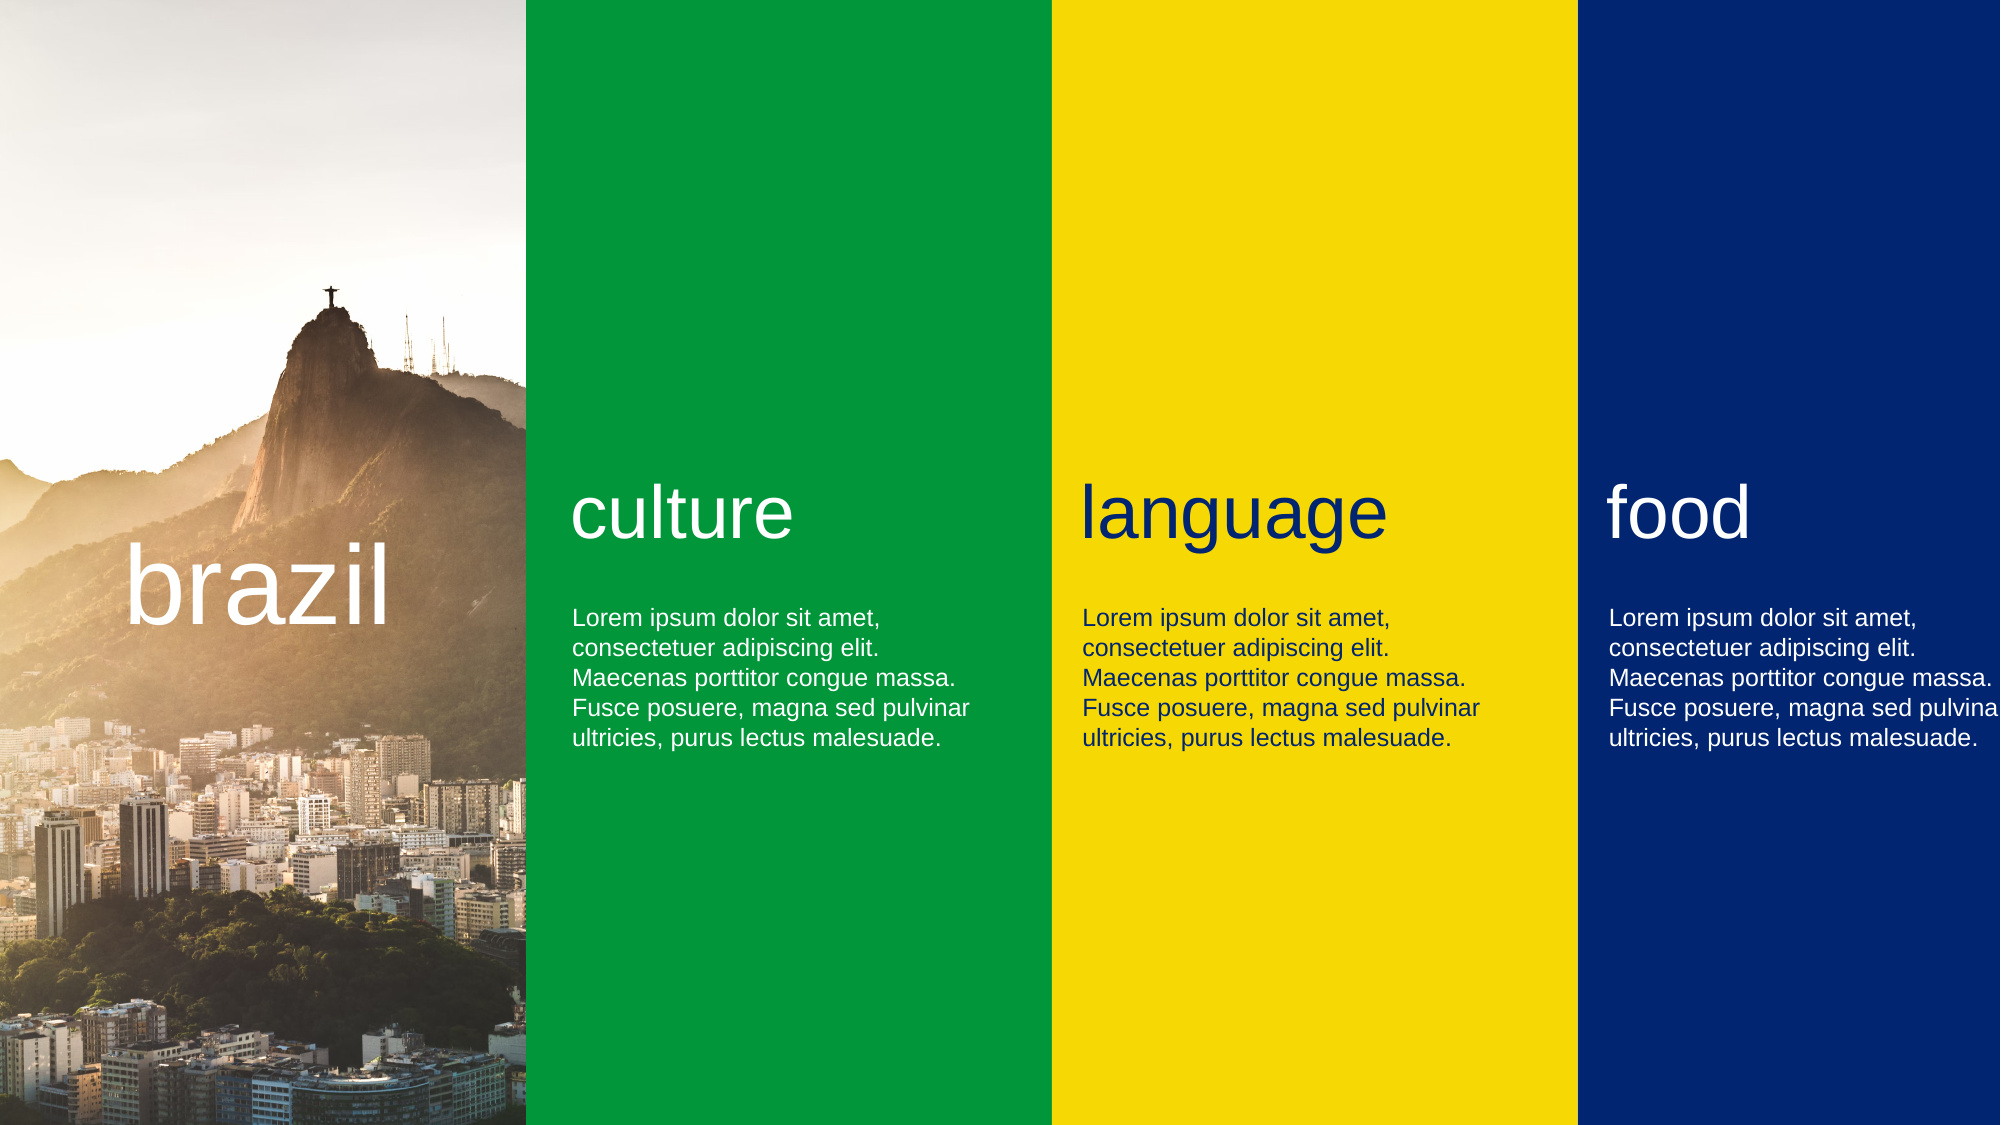

culture
language
food
flag
Lorem ipsum dolor sit amet, consectetuer adipiscing elit. Maecenas porttitor congue massa. Fusce posuere, magna sed pulvinar ultricies, purus lectus malesuade.
Lorem ipsum dolor sit amet, consectetuer adipiscing elit. Maecenas porttitor congue massa. Fusce posuere, magna sed pulvinar ultricies, purus lectus malesuade.
Lorem ipsum dolor sit amet, consectetuer adipiscing elit. Maecenas porttitor congue massa. Fusce posuere, magna sed pulvinar ultricies, purus lectus malesuade.
Lorem ipsum dolor sit amet, consectetuer adipiscing elit. Maecenas porttitor congue massa. Fusce posuere, magna sed pulvinar ultricies, purus lectus malesuade.
brazil